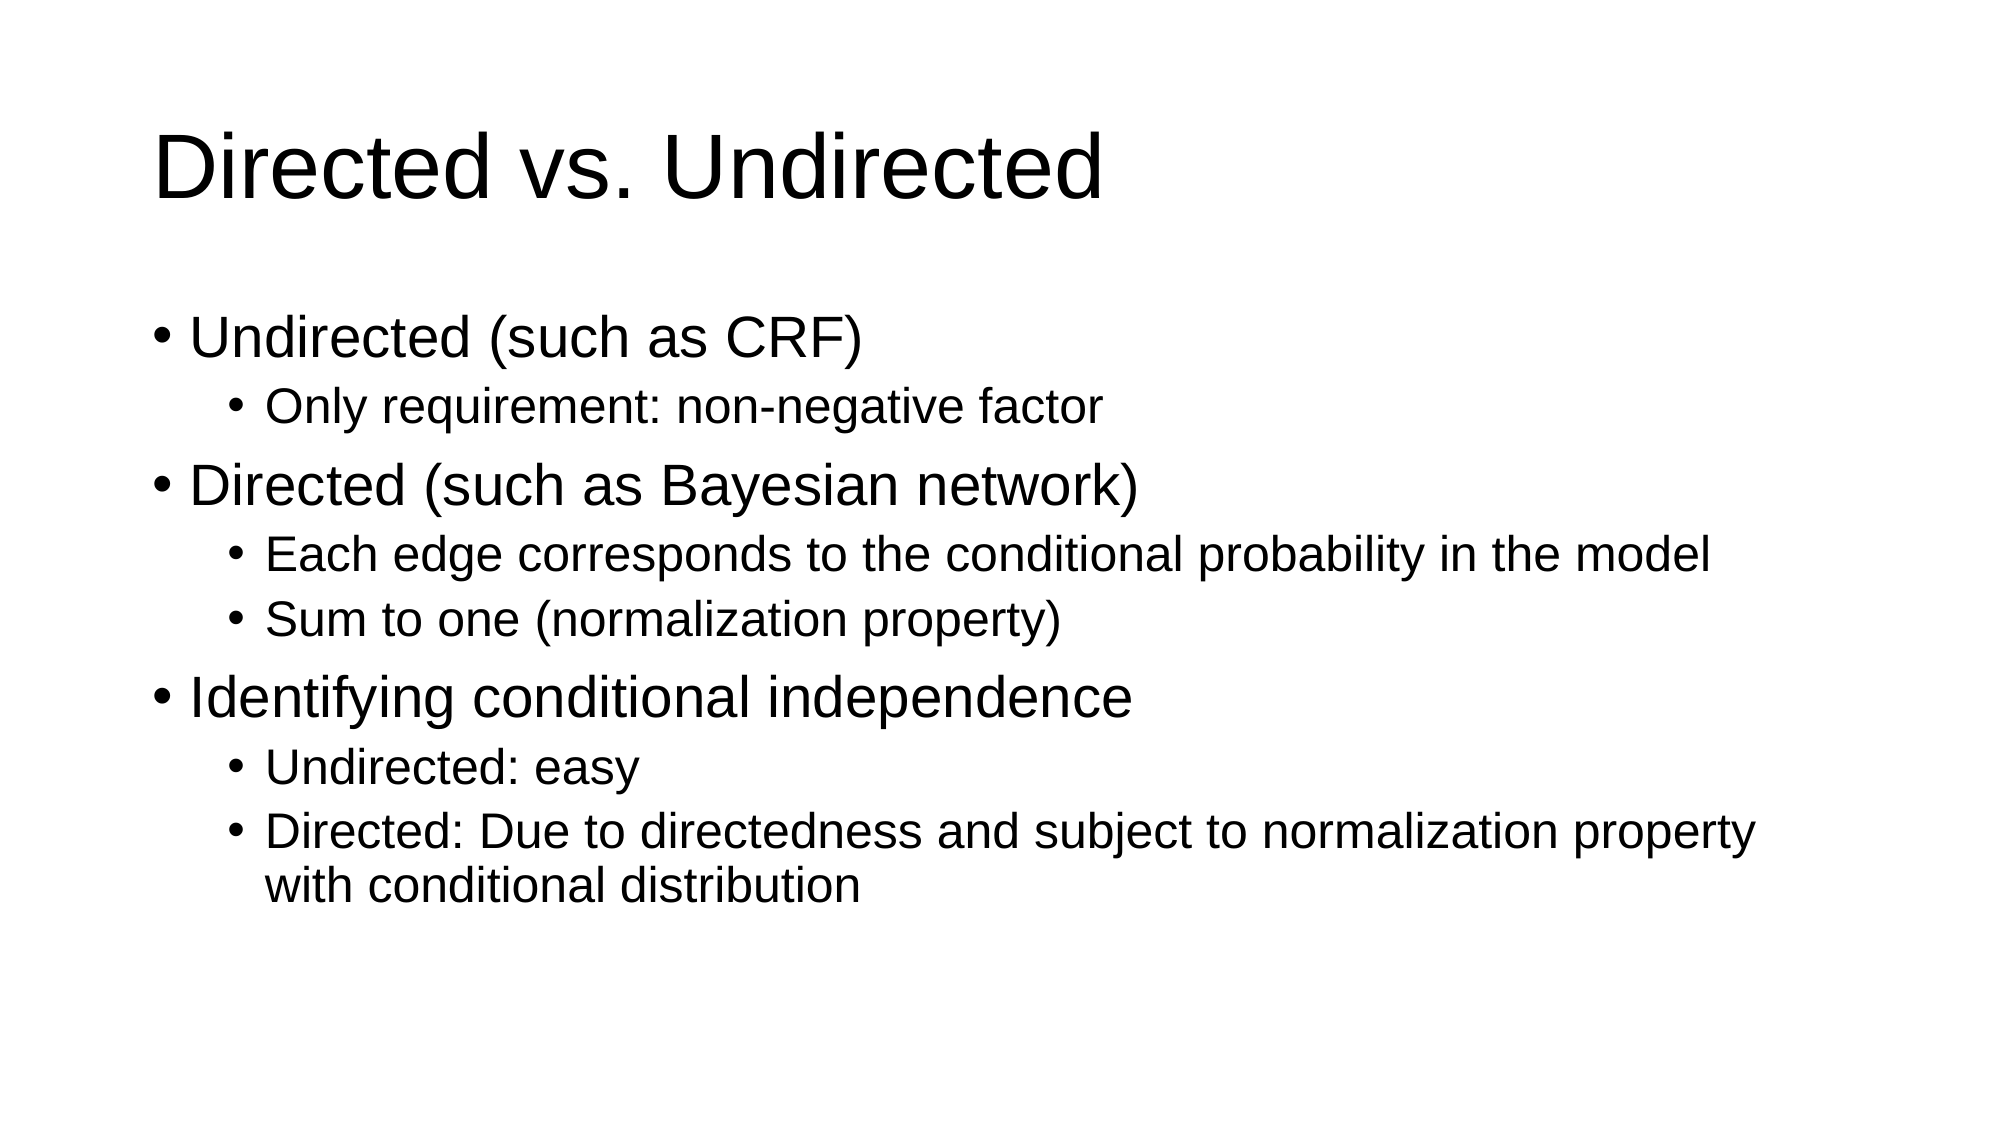

# Directed vs. Undirected
Undirected (such as CRF)
Only requirement: non-negative factor
Directed (such as Bayesian network)
Each edge corresponds to the conditional probability in the model
Sum to one (normalization property)
Identifying conditional independence
Undirected: easy
Directed: Due to directedness and subject to normalization property with conditional distribution